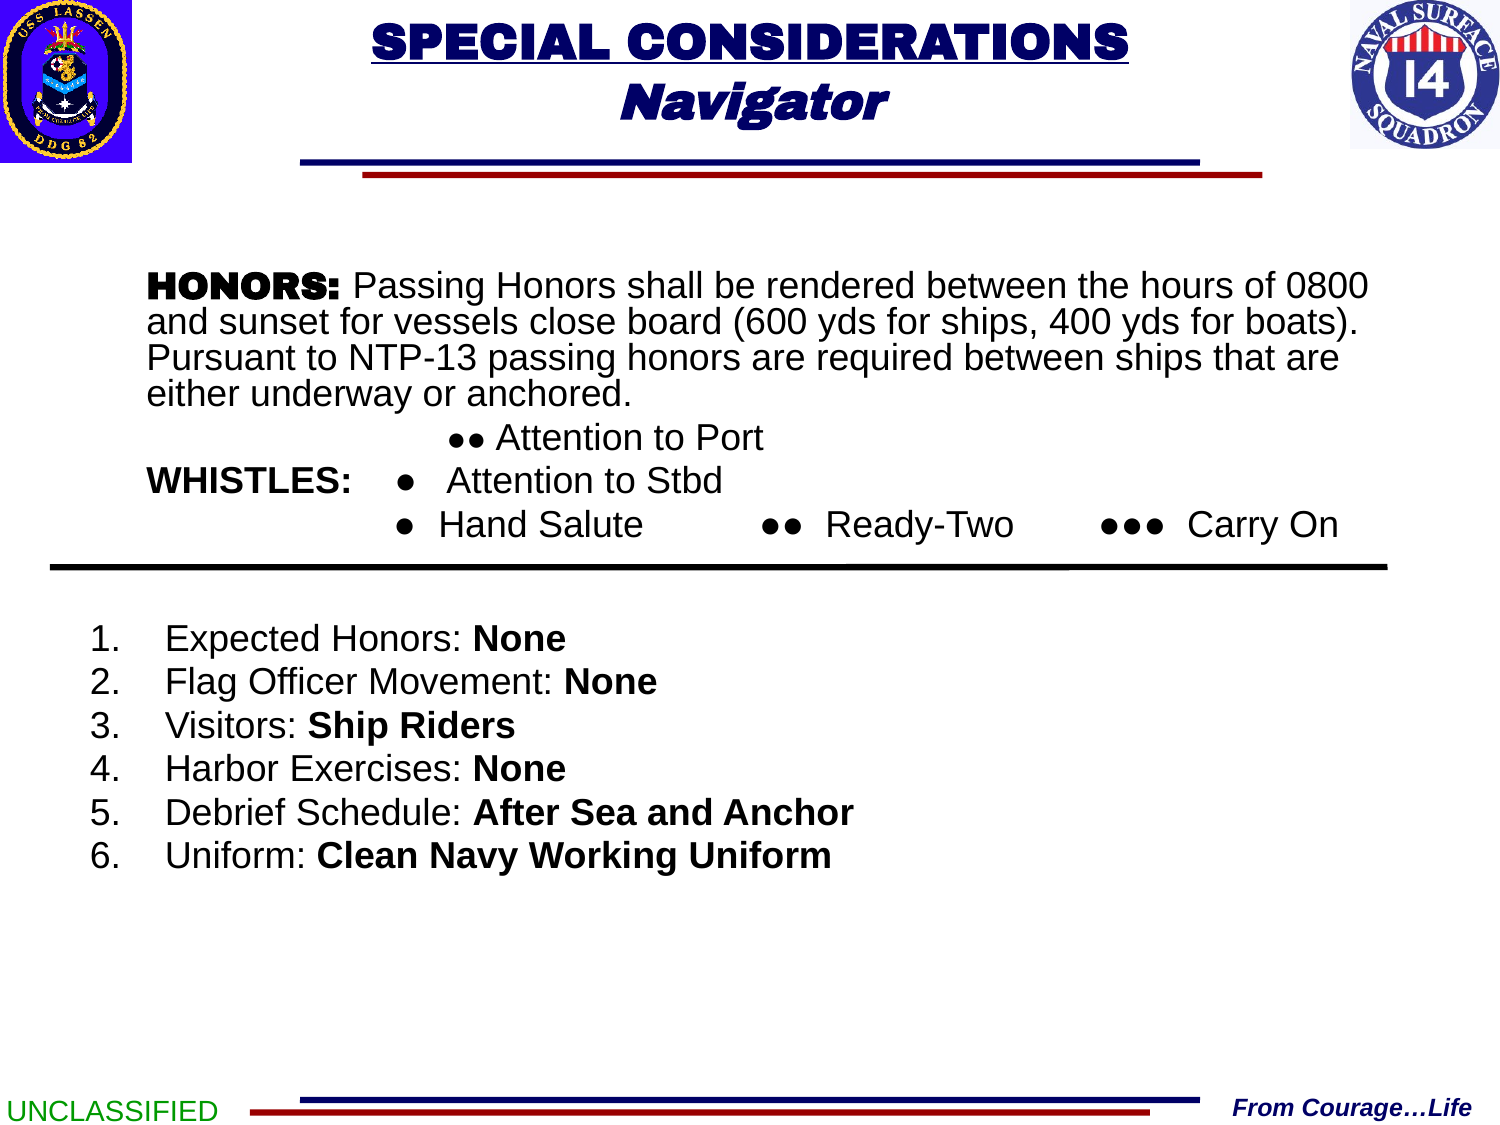

# SPECIAL CONSIDERATIONS Navigator
	HONORS: Passing Honors shall be rendered between the hours of 0800 and sunset for vessels close board (600 yds for ships, 400 yds for boats).  Pursuant to NTP-13 passing honors are required between ships that are either underway or anchored.
			●● Attention to Port
	WHISTLES:    ●   Attention to Stbd
                             ●  Hand Salute           ●●  Ready-Two        ●●●  Carry On

Expected Honors: None
Flag Officer Movement: None
Visitors: Ship Riders
Harbor Exercises: None
Debrief Schedule: After Sea and Anchor
Uniform: Clean Navy Working Uniform

UNCLASSIFIED

From Courage…Life